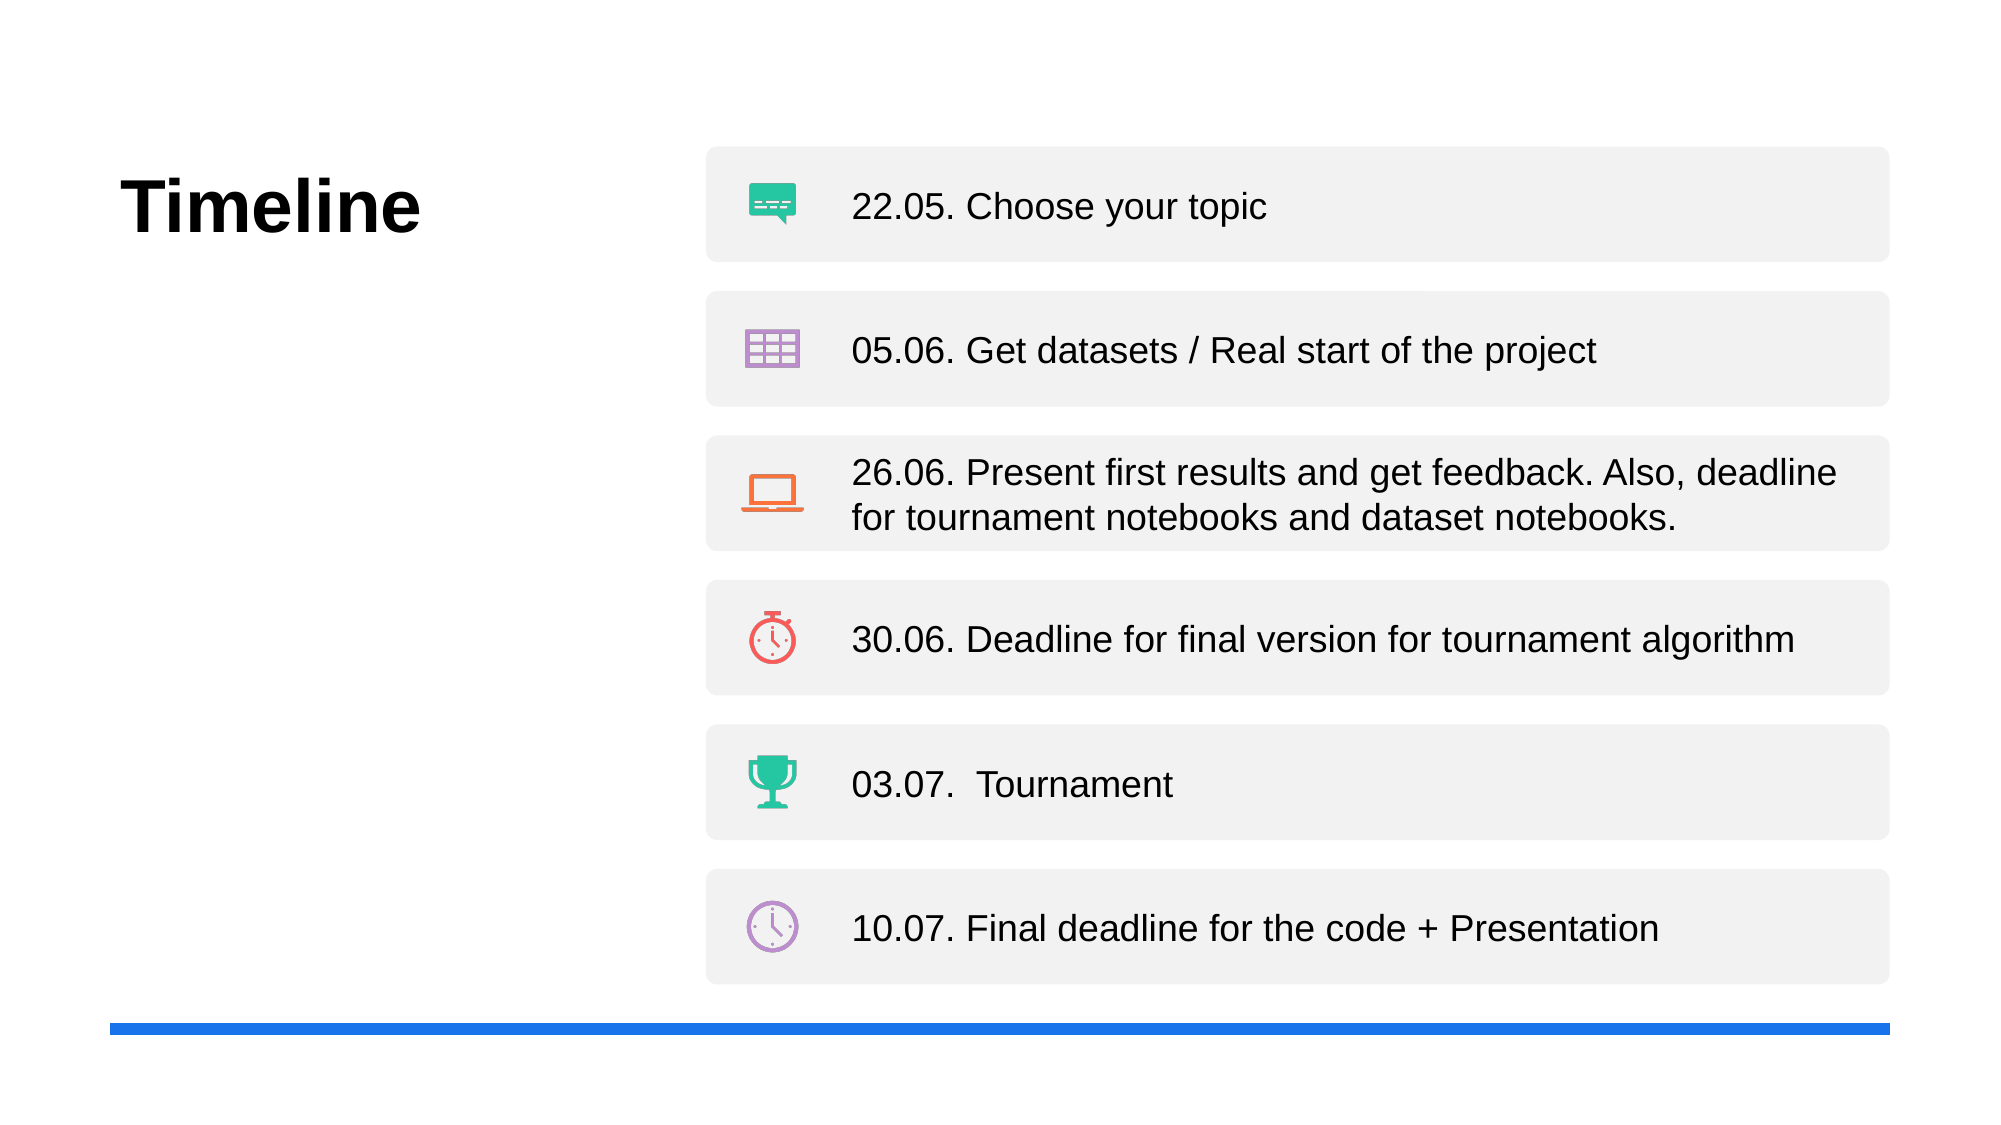

22.05. Choose your topic
05.06. Get datasets / Real start of the project
26.06. Present first results and get feedback. Also, deadline for tournament notebooks and dataset notebooks.
30.06. Deadline for final version for tournament algorithm
03.07.  Tournament
10.07. Final deadline for the code + Presentation
# Timeline